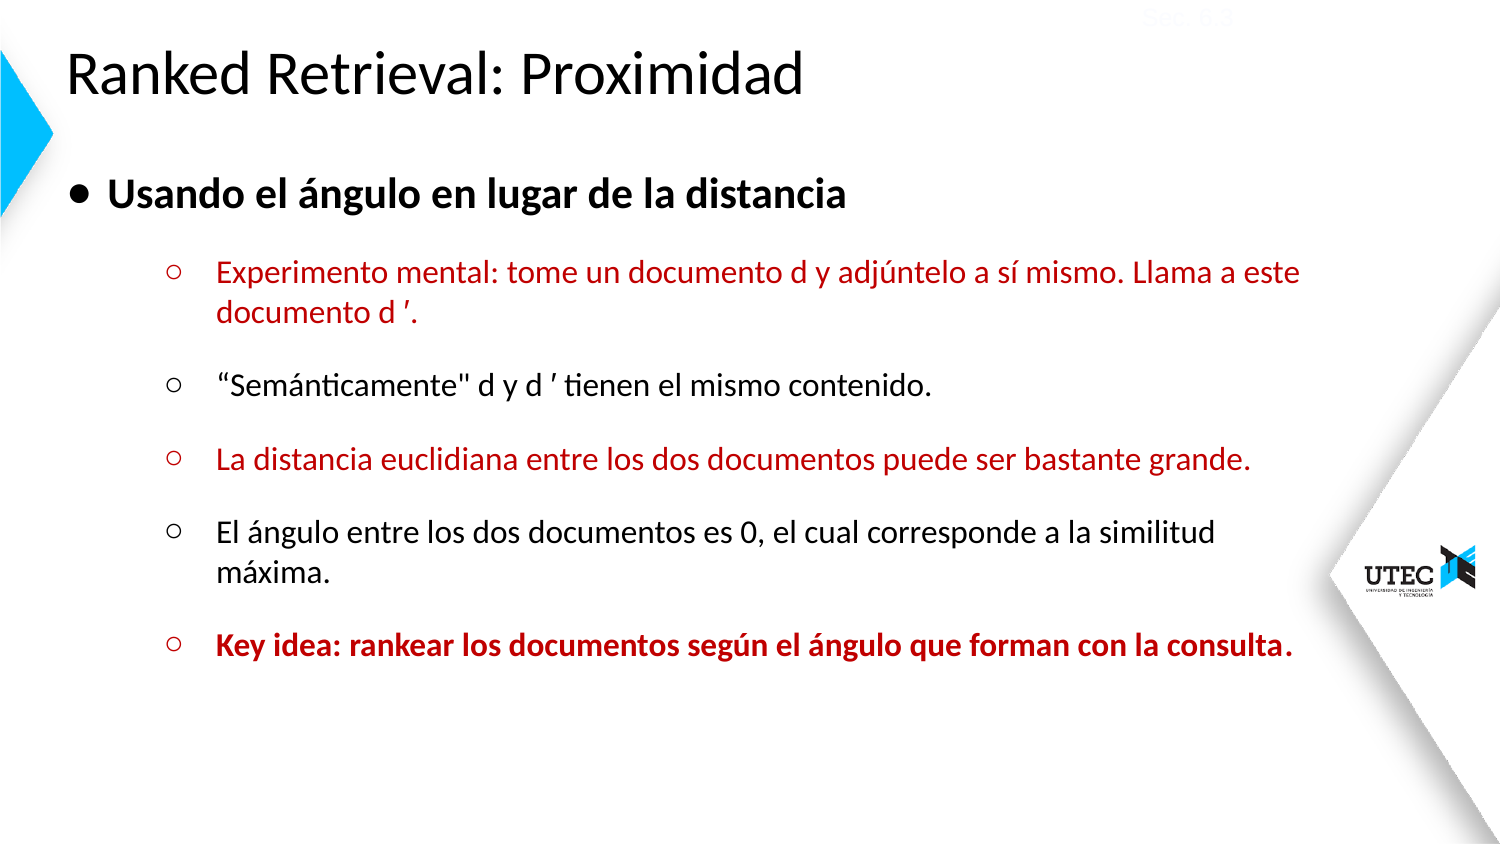

Sec. 6.3
# Ranked Retrieval: Proximidad
Usando el ángulo en lugar de la distancia
Experimento mental: tome un documento d y adjúntelo a sí mismo. Llama a este documento d ′.
“Semánticamente" d y d ′ tienen el mismo contenido.
La distancia euclidiana entre los dos documentos puede ser bastante grande.
El ángulo entre los dos documentos es 0, el cual corresponde a la similitud máxima.
Key idea: rankear los documentos según el ángulo que forman con la consulta.